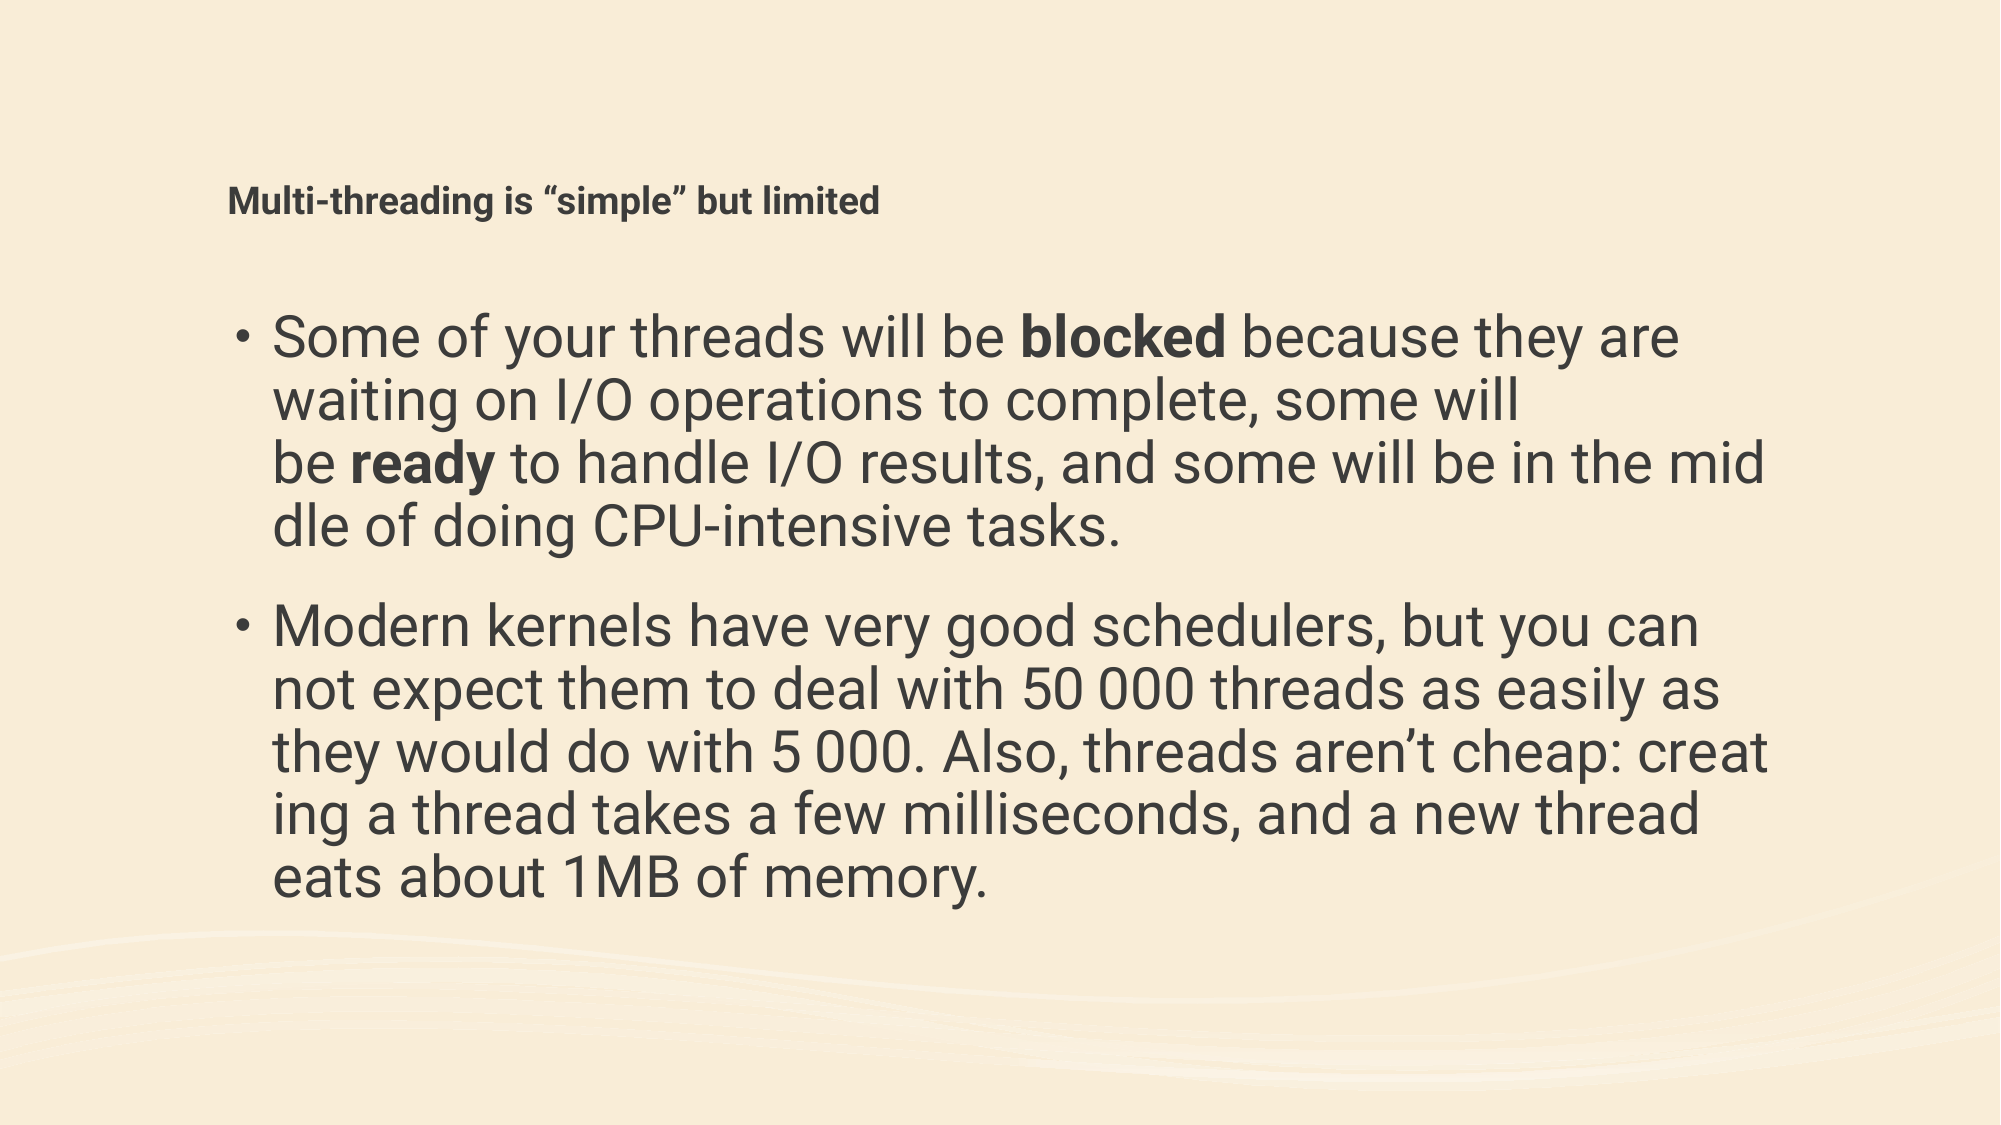

# Multi-threading is “simple” but limited
Some of your threads will be blocked be­cause they are wait­ing on I/O op­er­a­tions to com­plete, some will be ready to han­dle I/O re­sults, and some will be in the mid­dle of doing CPU-​intensive tasks.
Mod­ern ker­nels have very good sched­ulers, but you can­not ex­pect them to deal with 50 000 threads as eas­ily as they would do with 5 000. Also, threads aren’t cheap: cre­at­ing a thread takes a few mil­lisec­onds, and a new thread eats about 1MB of mem­ory.